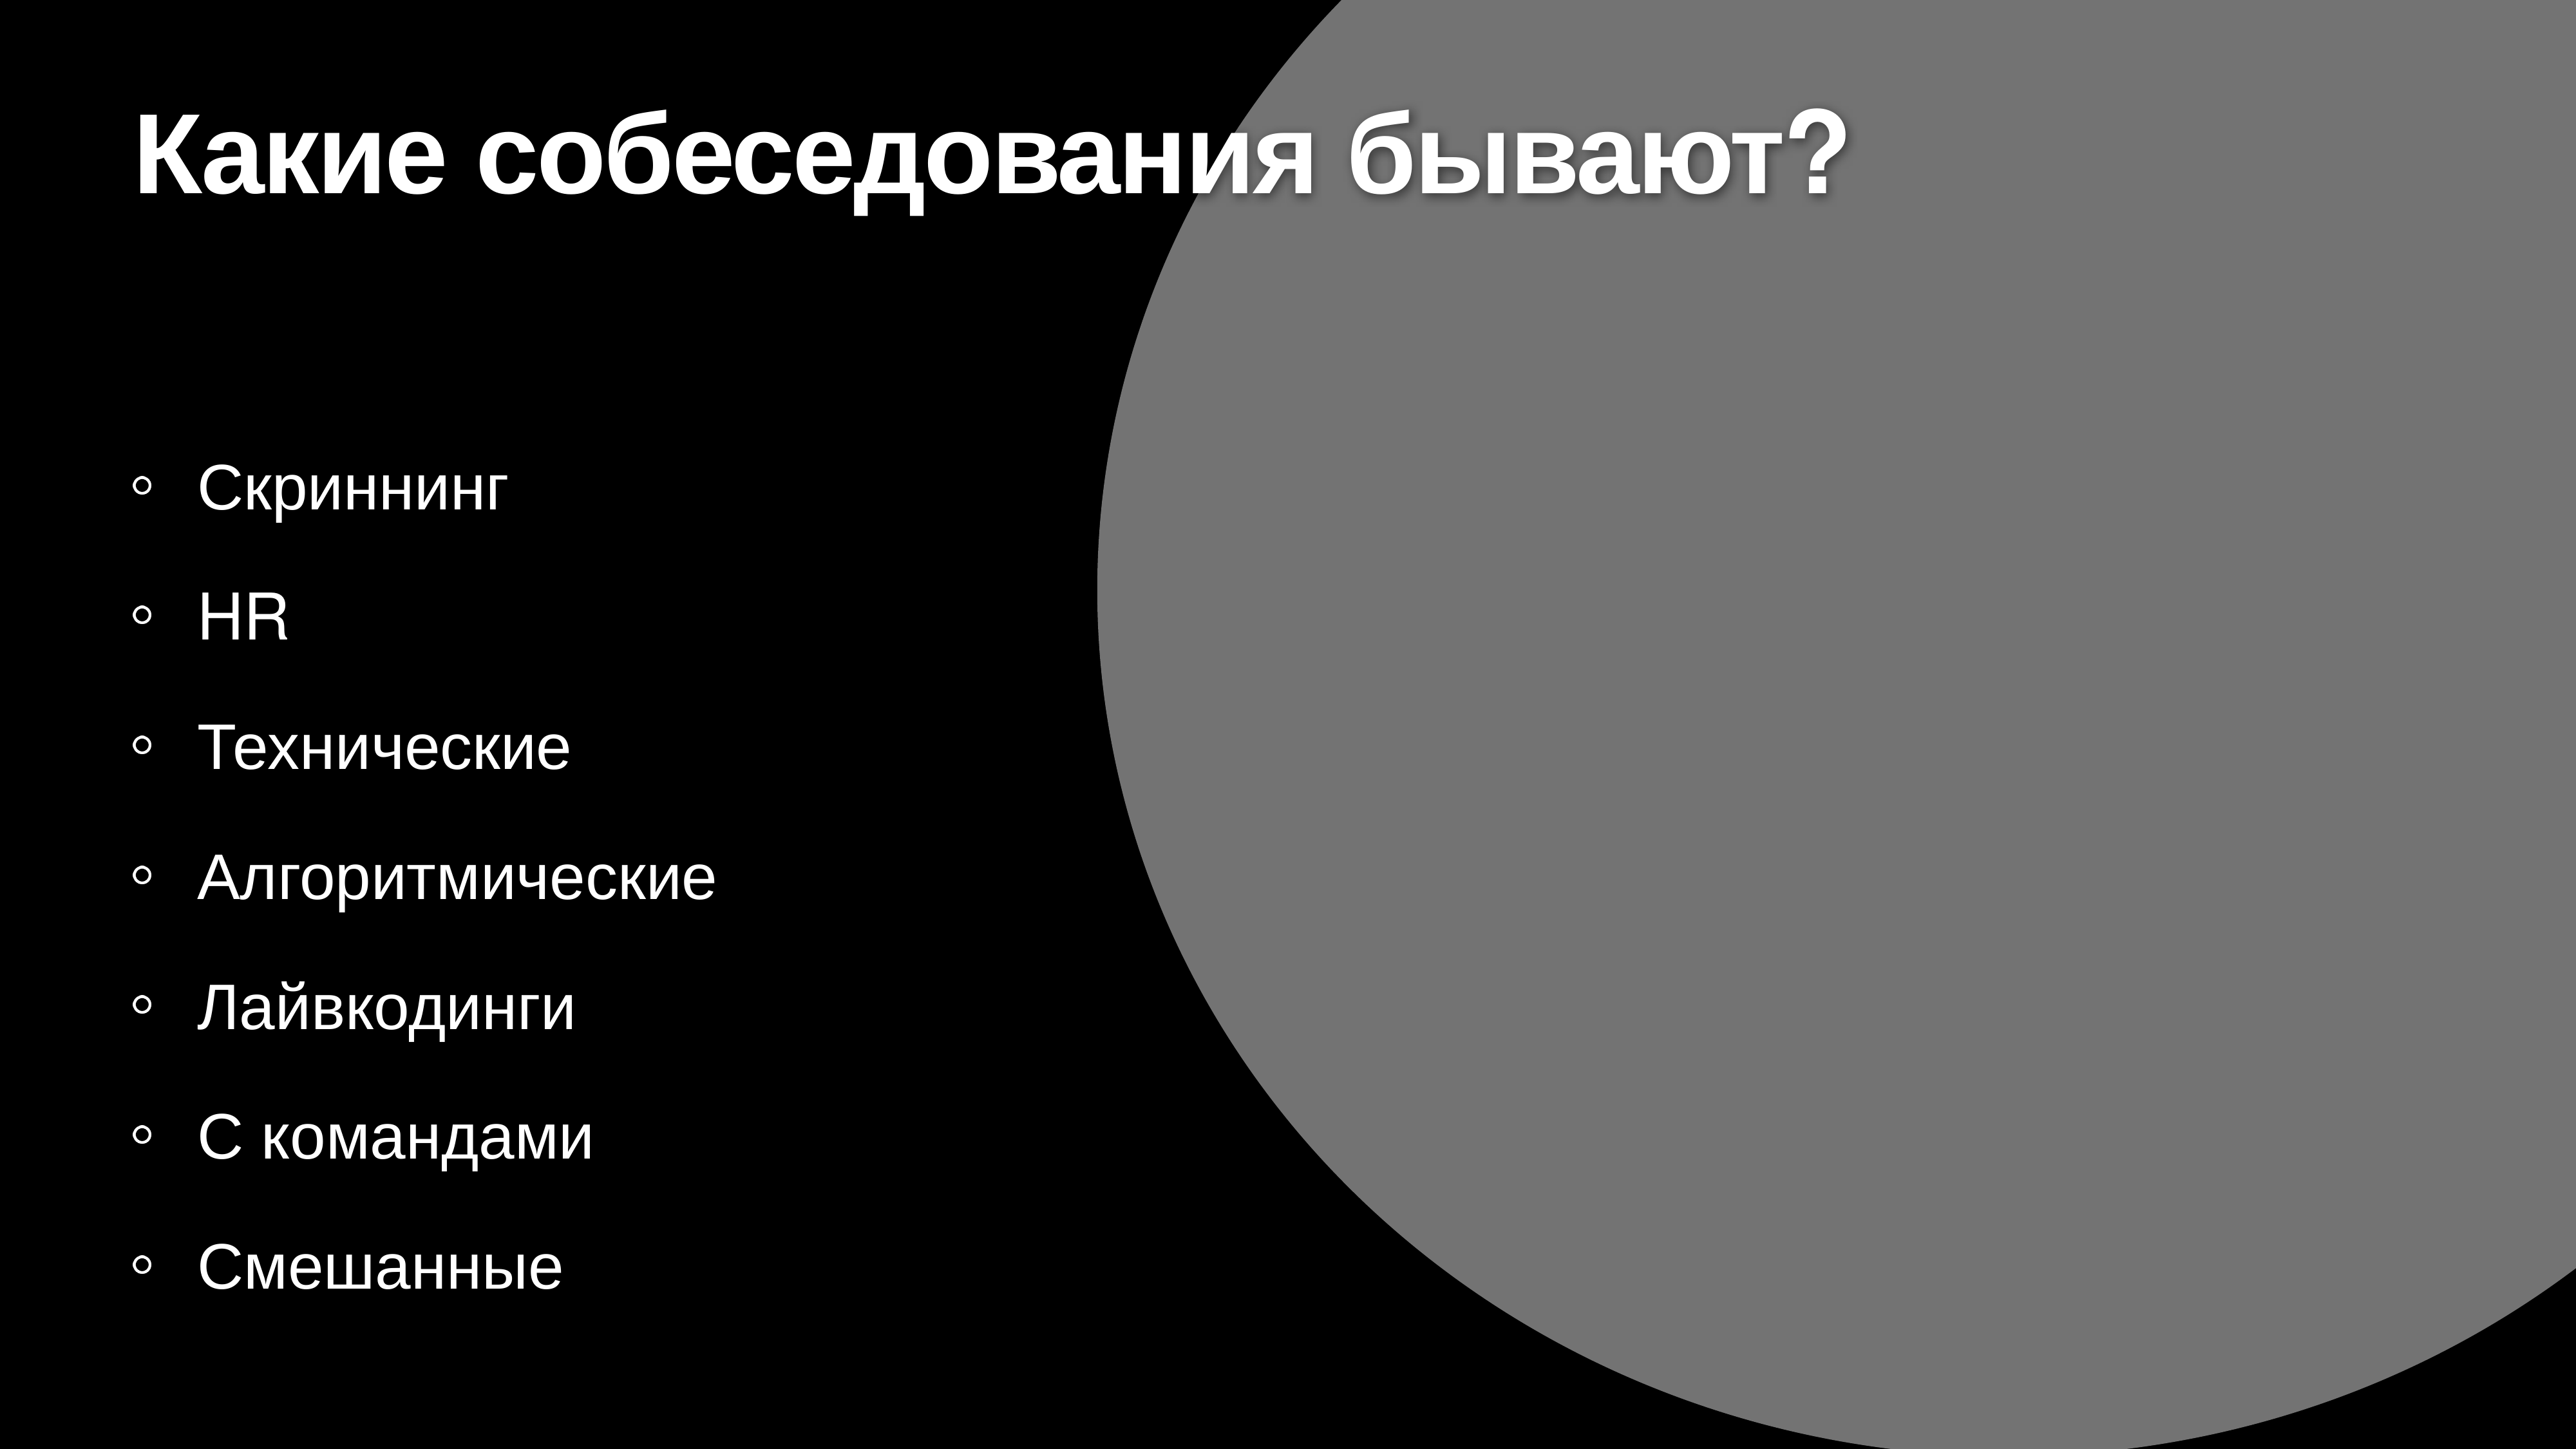

# Какие собеседования бывают?

Скриннинг
HR
Технические
Алгоритмические
Лайвкодинги
С командами
Смешанные